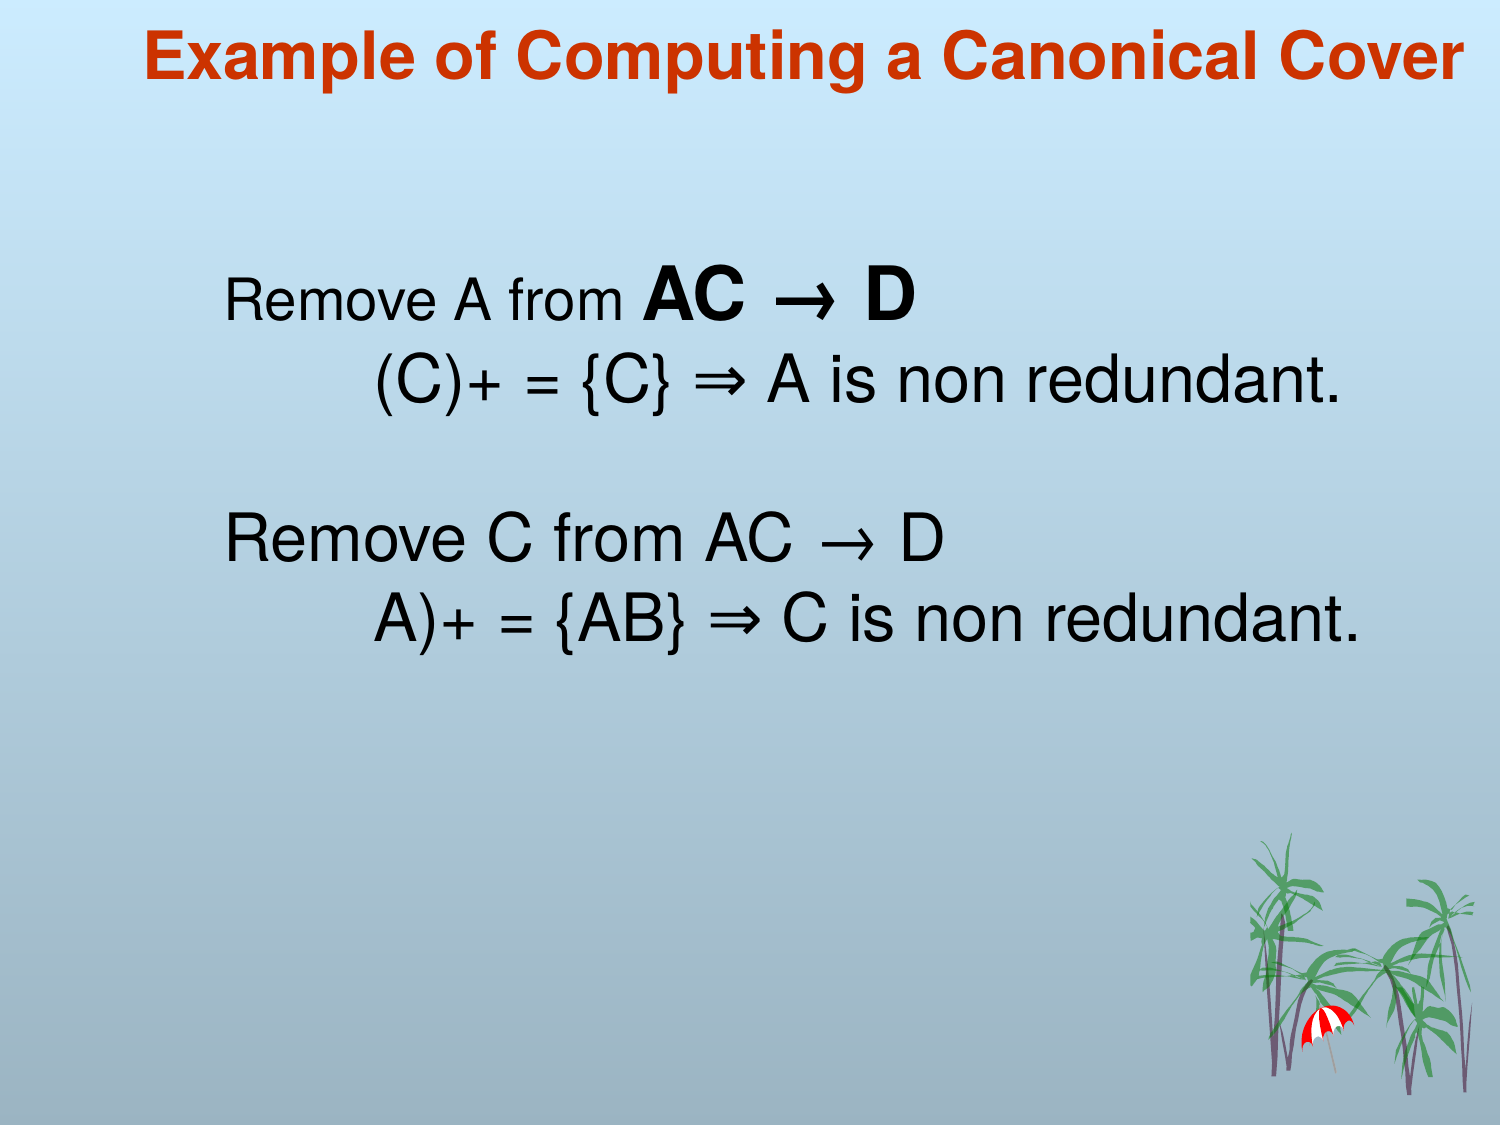

# Example of Computing a Canonical Cover
Remove A from AC → D
 	(C)+ = {C} ⇒ A is non redundant.

Remove C from AC → D
	A)+ = {AB} ⇒ C is non redundant.